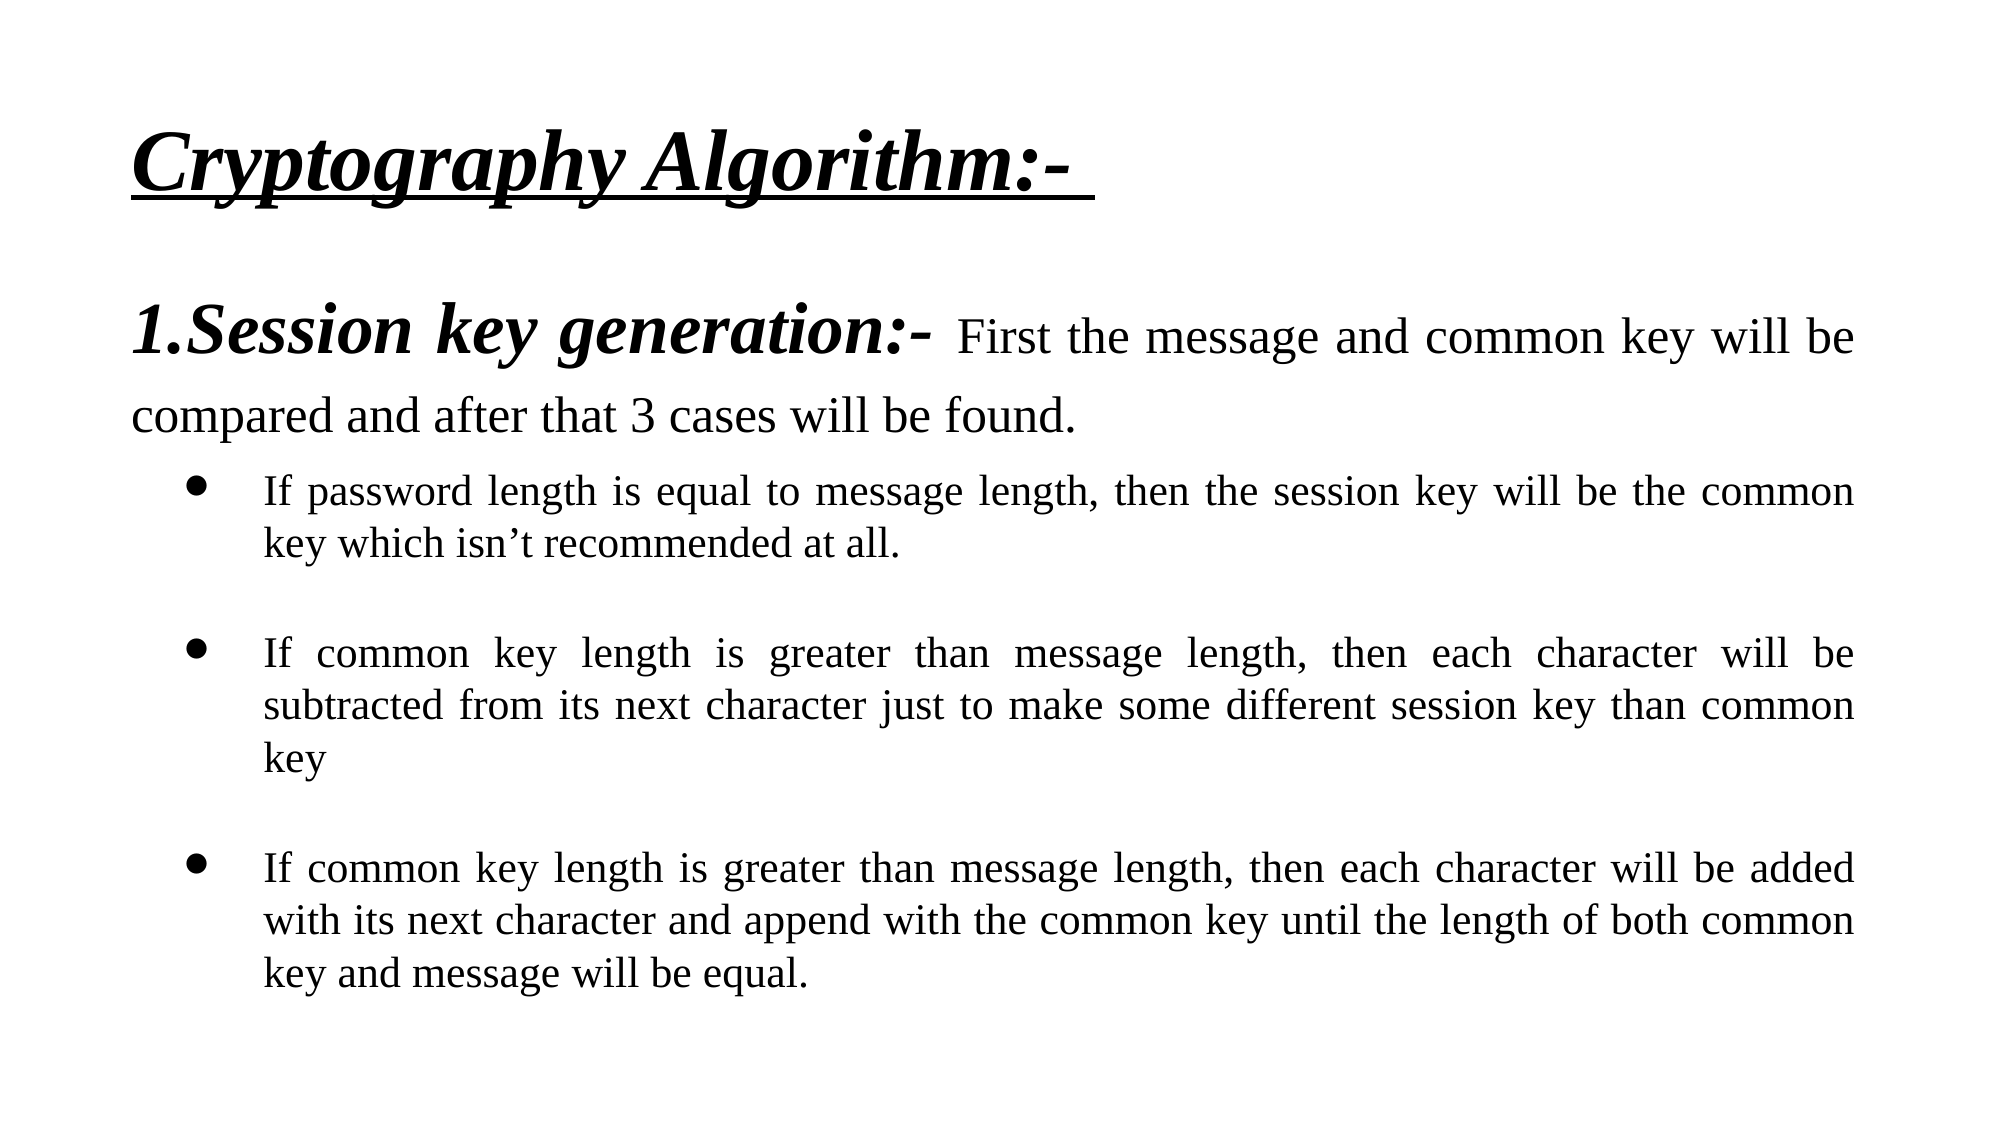

Cryptography Algorithm:-

1.Session key generation:- First the message and common key will be compared and after that 3 cases will be found.
If password length is equal to message length, then the session key will be the common key which isn’t recommended at all.

If common key length is greater than message length, then each character will be subtracted from its next character just to make some different session key than common key

If common key length is greater than message length, then each character will be added with its next character and append with the common key until the length of both common key and message will be equal.